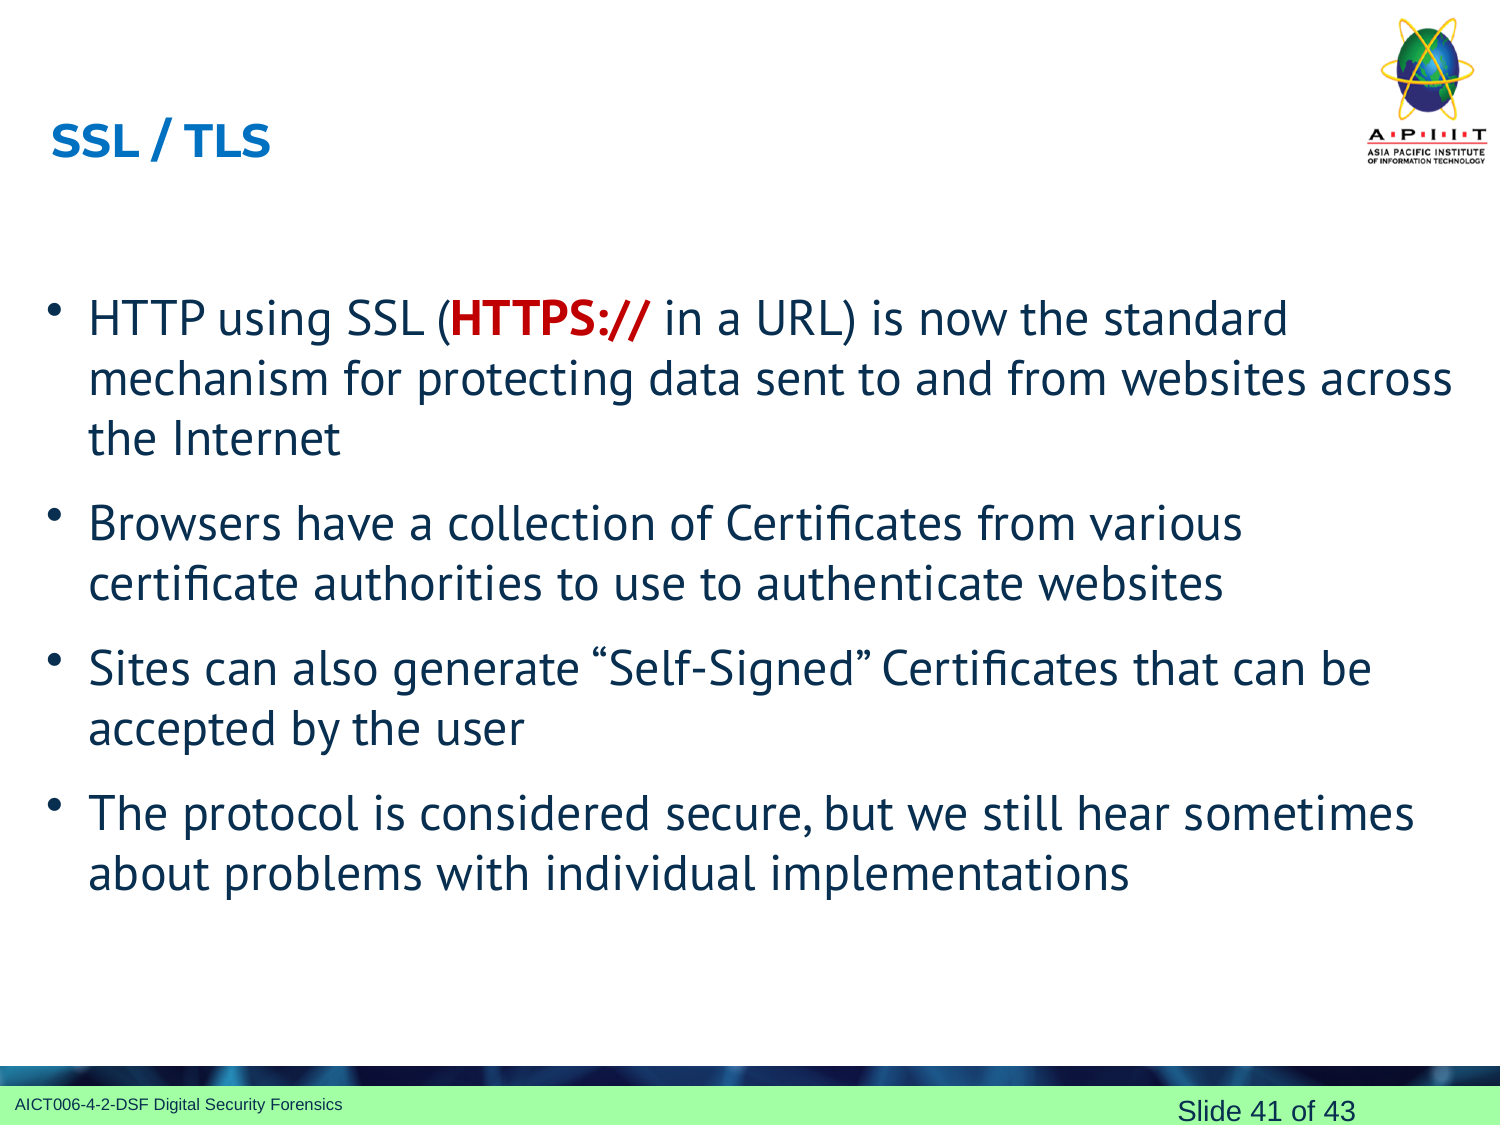

# SSL / TLS
HTTP using SSL (HTTPS:// in a URL) is now the standard mechanism for protecting data sent to and from websites across the Internet
Browsers have a collection of Certificates from various certificate authorities to use to authenticate websites
Sites can also generate “Self-Signed” Certificates that can be accepted by the user
The protocol is considered secure, but we still hear sometimes about problems with individual implementations
Slide 41 of 43